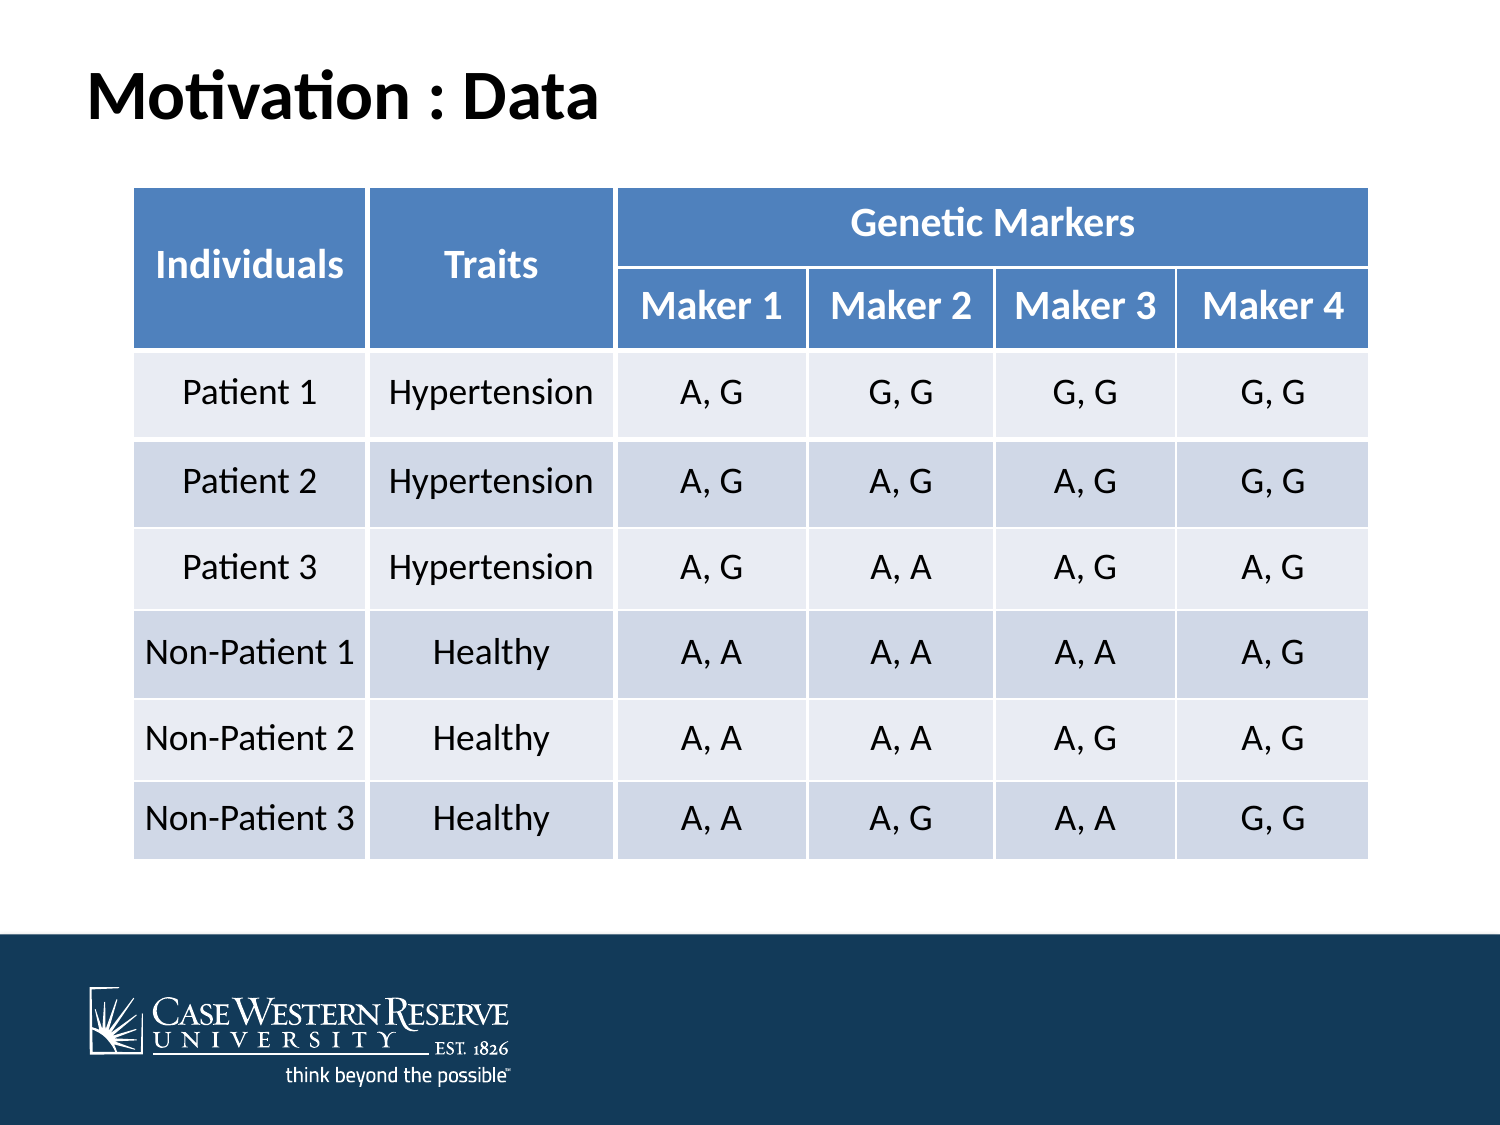

# Motivation : Data
| Individuals | Traits | Genetic Markers |  |  |  |
| --- | --- | --- | --- | --- | --- |
|  |  | Maker 1 | Maker 2 | Maker 3 | Maker 4 |
| Patient 1 | Hypertension | A, G | G, G | G, G | G, G |
| Patient 2 | Hypertension | A, G | A, G | A, G | G, G |
| Patient 3 | Hypertension | A, G | A, A | A, G | A, G |
| Non-Patient 1 | Healthy | A, A | A, A | A, A | A, G |
| Non-Patient 2 | Healthy | A, A | A, A | A, G | A, G |
| Non-Patient 3 | Healthy | A, A | A, G | A, A | G, G |